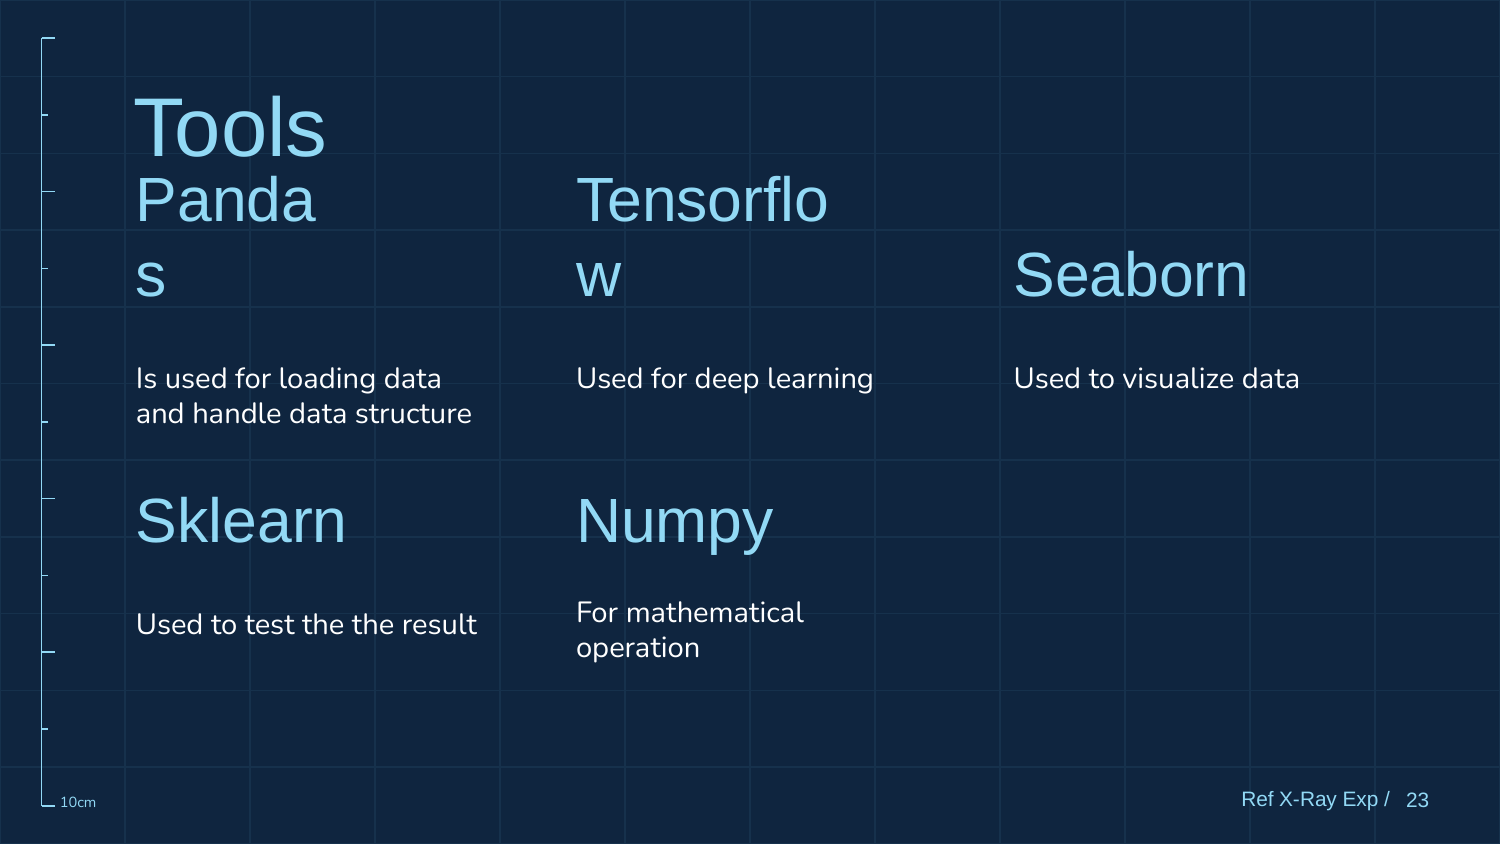

Tools
Pandas
Tensorflow
Seaborn
Is used for loading data and handle data structure
Used for deep learning
Used to visualize data
Sklearn
Numpy
For mathematical operation

Used to test the the result
Ref X-Ray Exp /
23